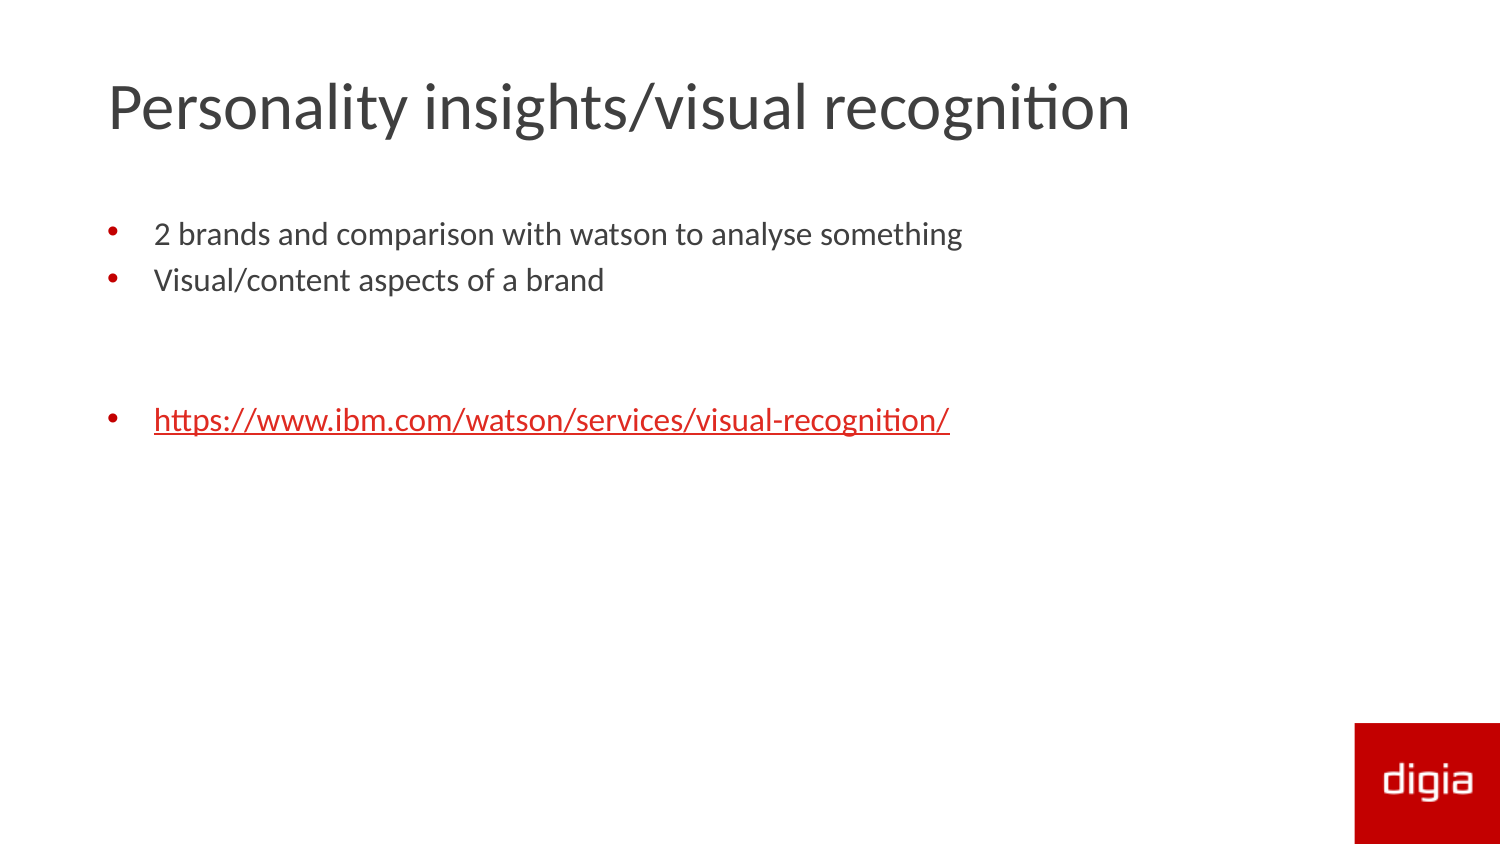

# Personality insights/visual recognition
2 brands and comparison with watson to analyse something
Visual/content aspects of a brand

https://www.ibm.com/watson/services/visual-recognition/